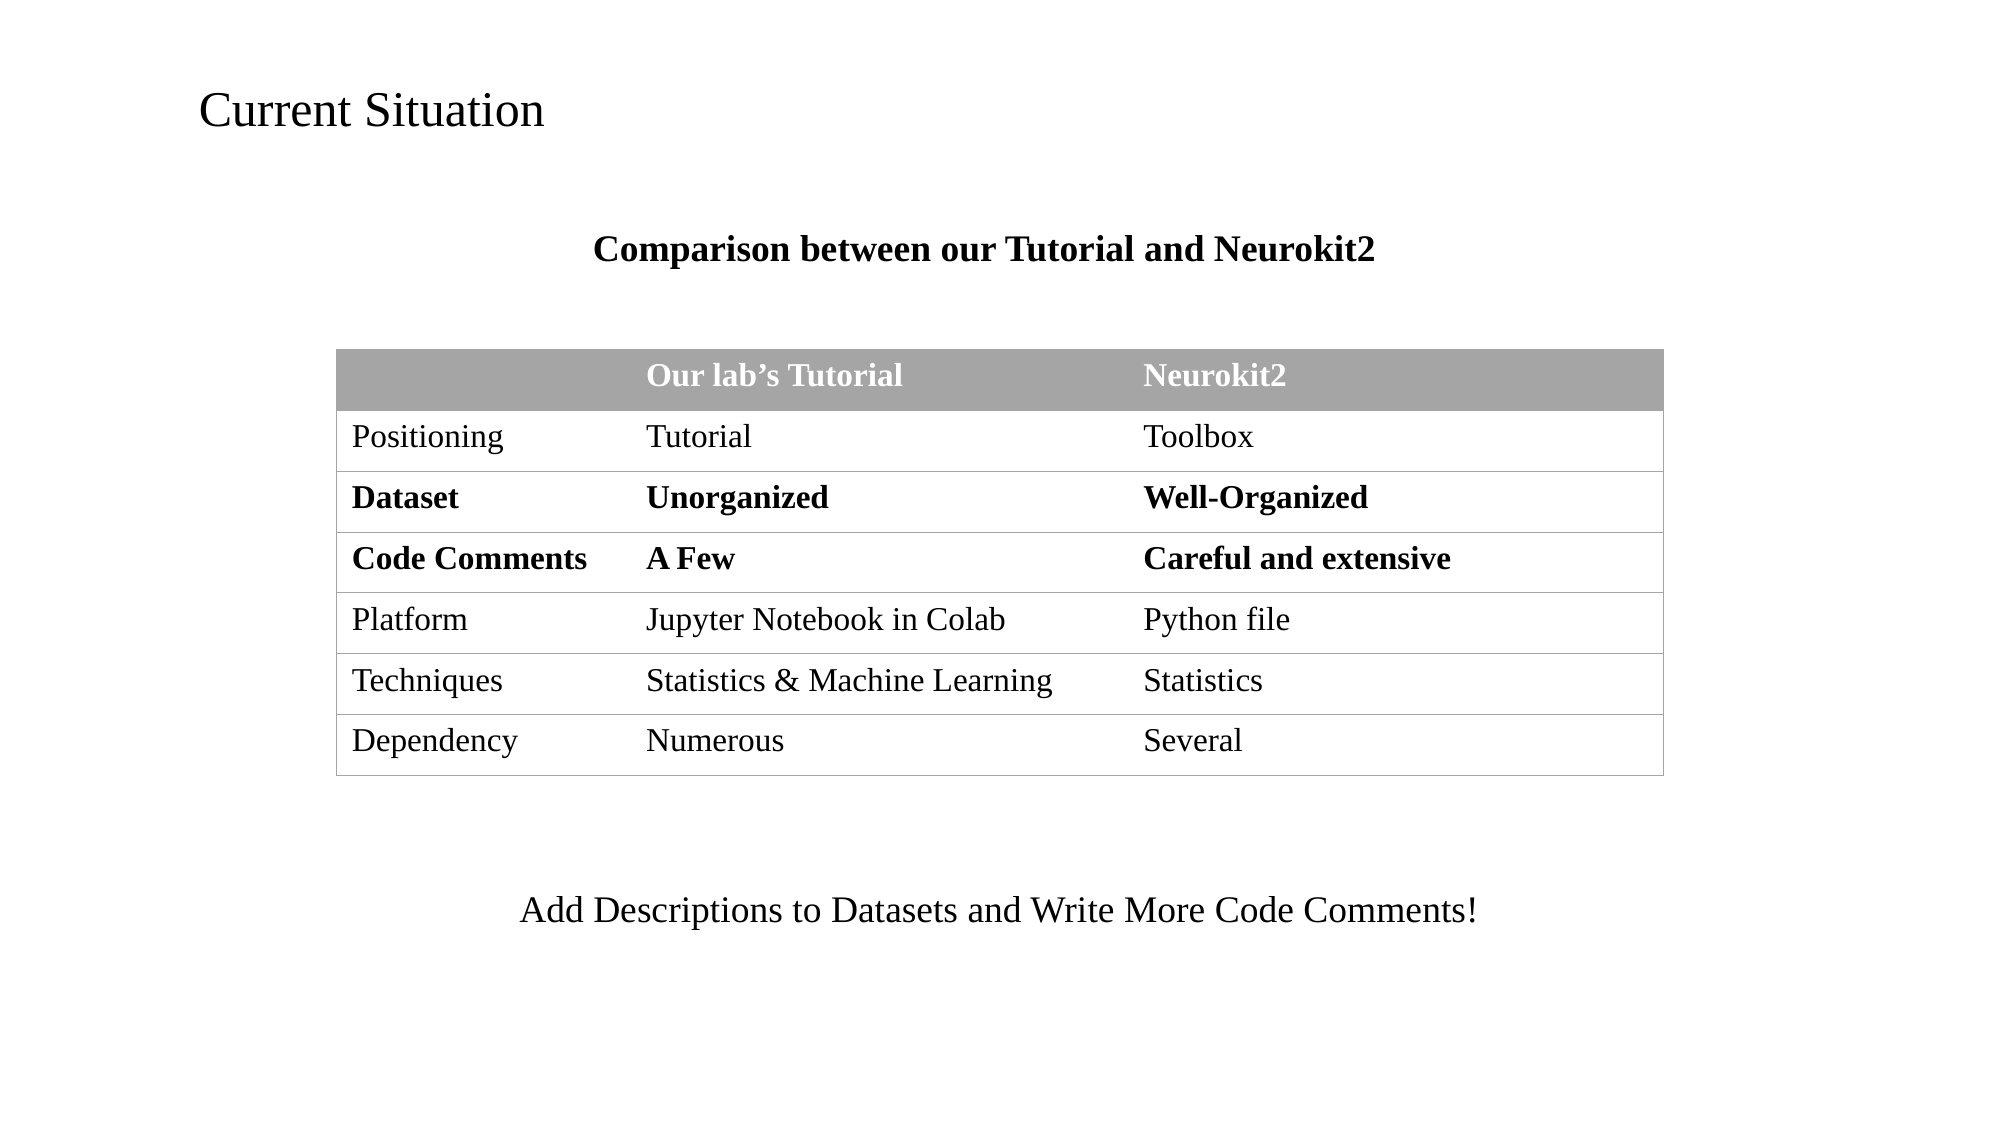

Current Situation
Comparison between our Tutorial and Neurokit2
|  | Our lab’s Tutorial | Neurokit2 |
| --- | --- | --- |
| Positioning | Tutorial | Toolbox |
| Dataset | Unorganized | Well-Organized |
| Code Comments | A Few | Careful and extensive |
| Platform | Jupyter Notebook in Colab | Python file |
| Techniques | Statistics & Machine Learning | Statistics |
| Dependency | Numerous | Several |
Add Descriptions to Datasets and Write More Code Comments!